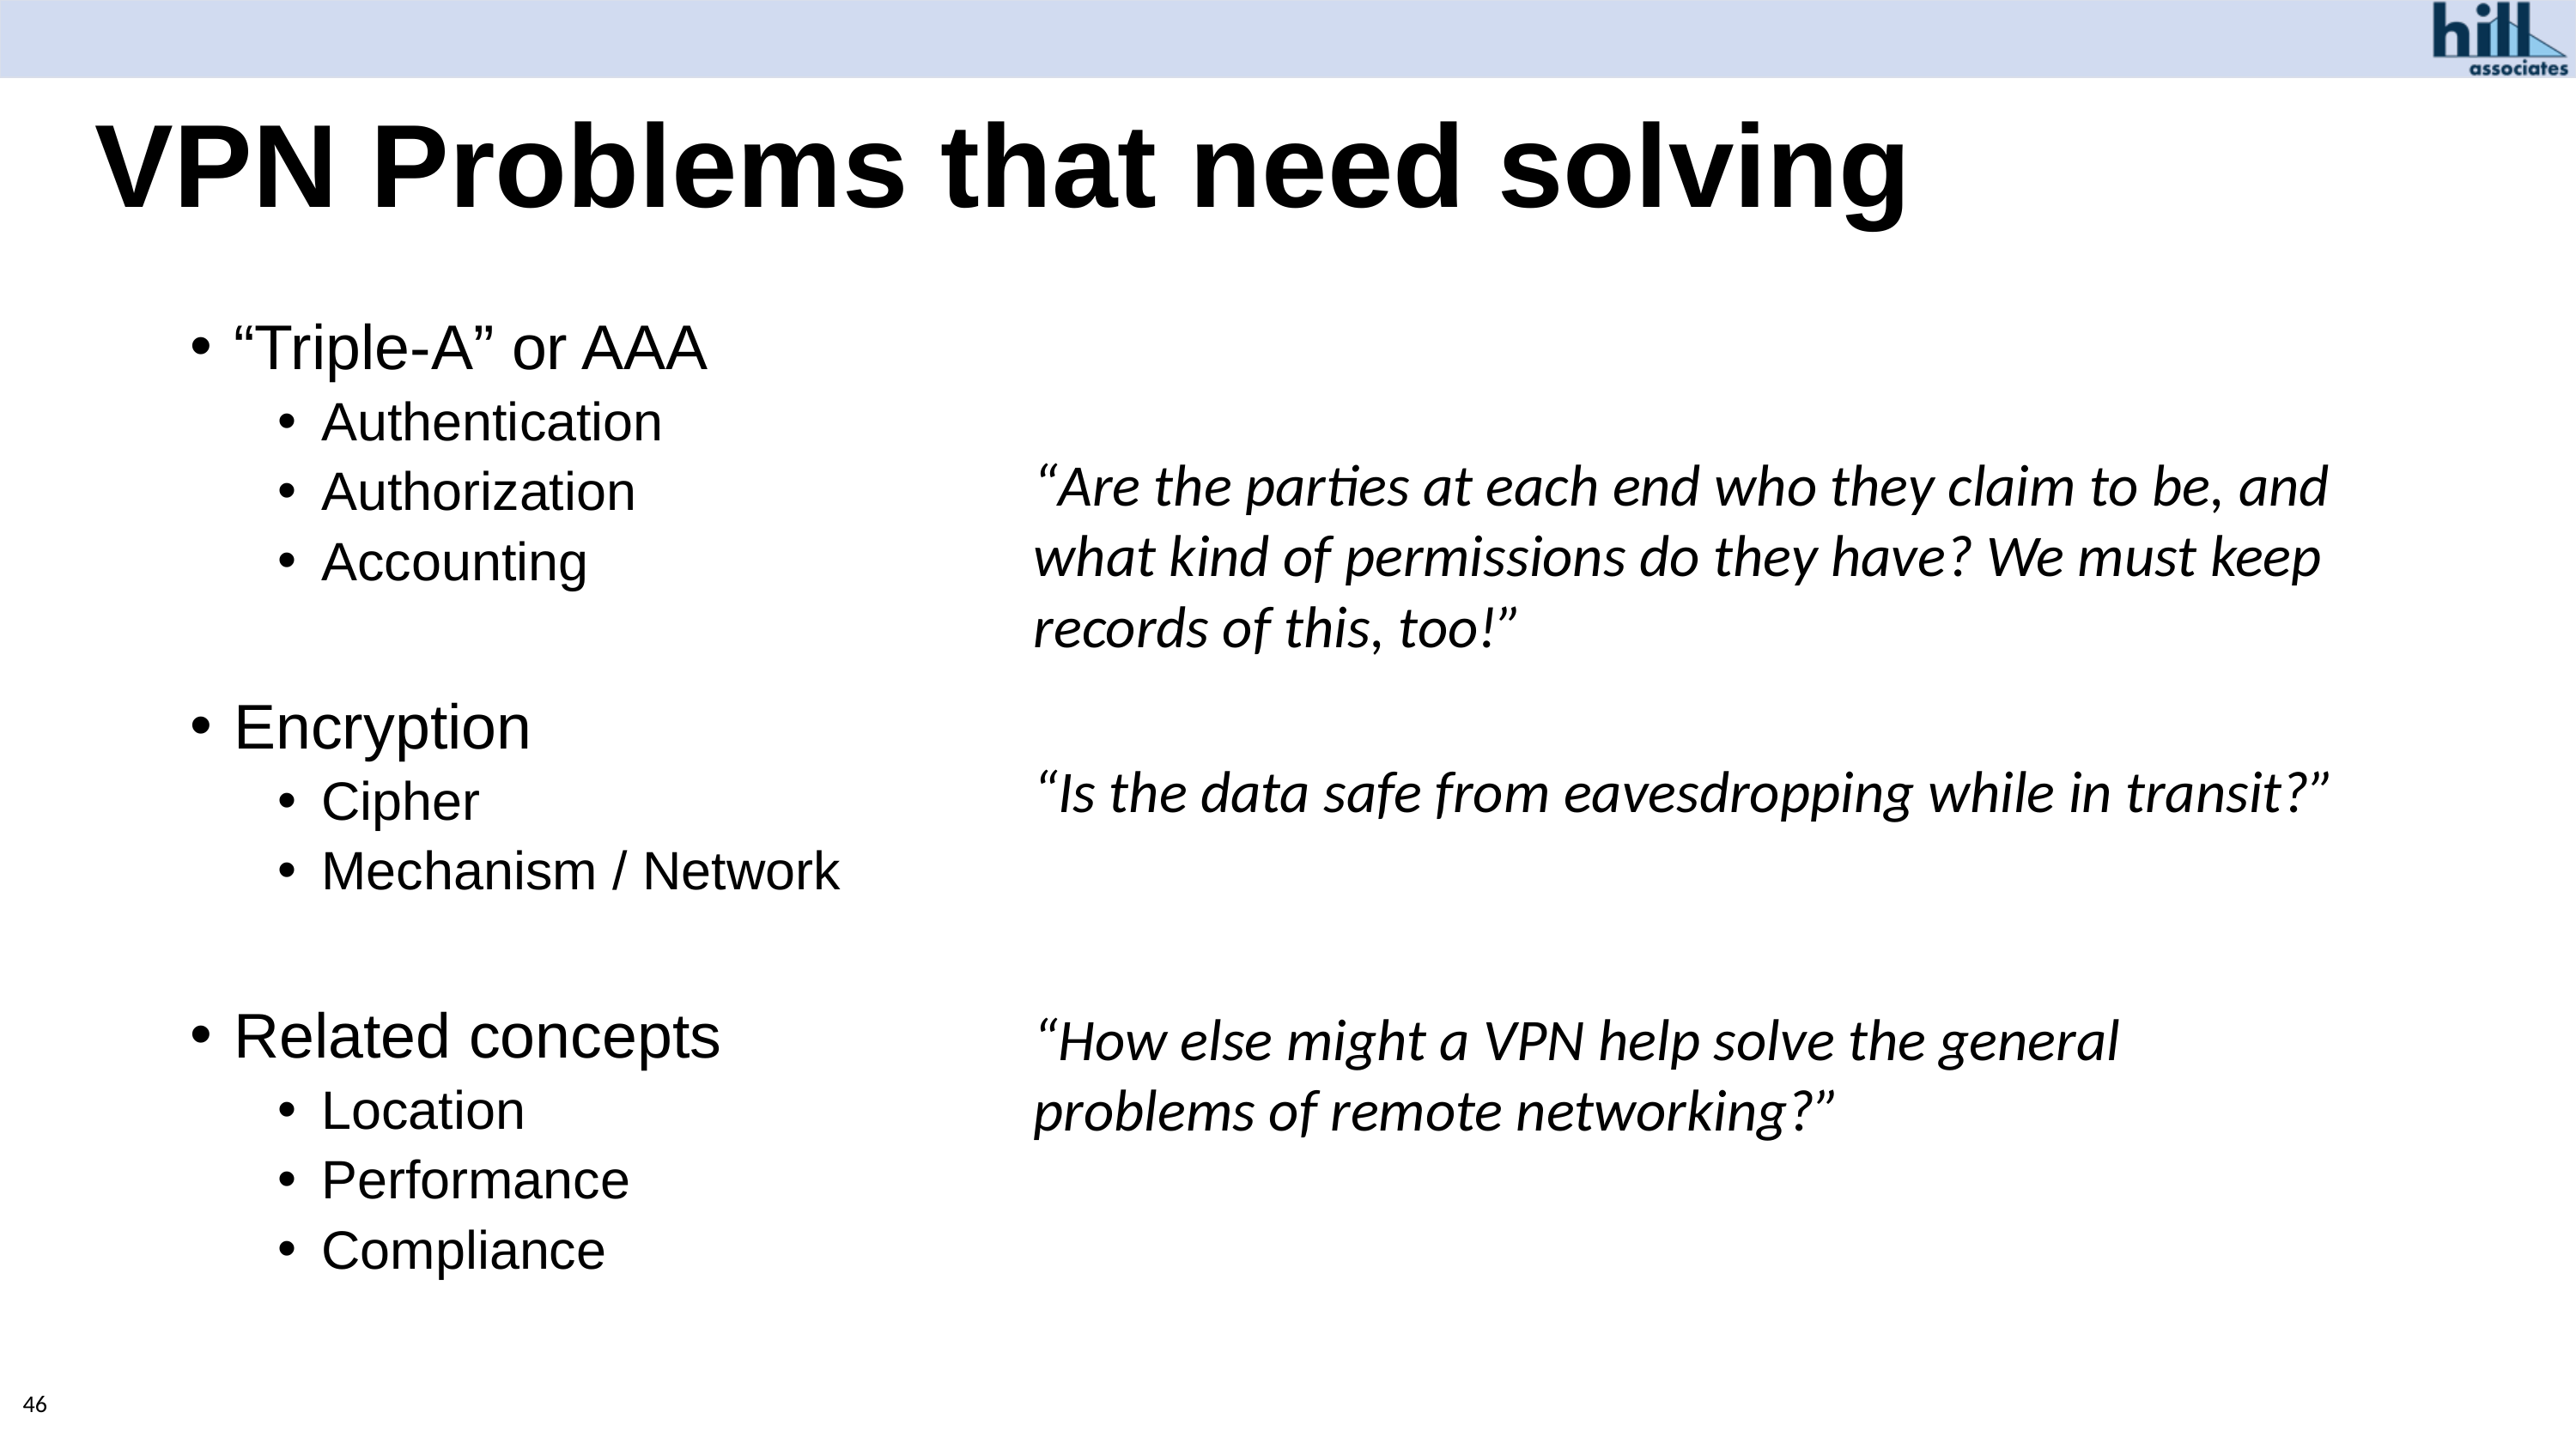

# VPN Problems that need solving
“Triple-A” or AAA
Authentication
Authorization
Accounting

Encryption
Cipher
Mechanism / Network

Related concepts
Location
Performance
Compliance

“Are the parties at each end who they claim to be, and what kind of permissions do they have? We must keep records of this, too!”

“Is the data safe from eavesdropping while in transit?”

“How else might a VPN help solve the general problems of remote networking?”

46